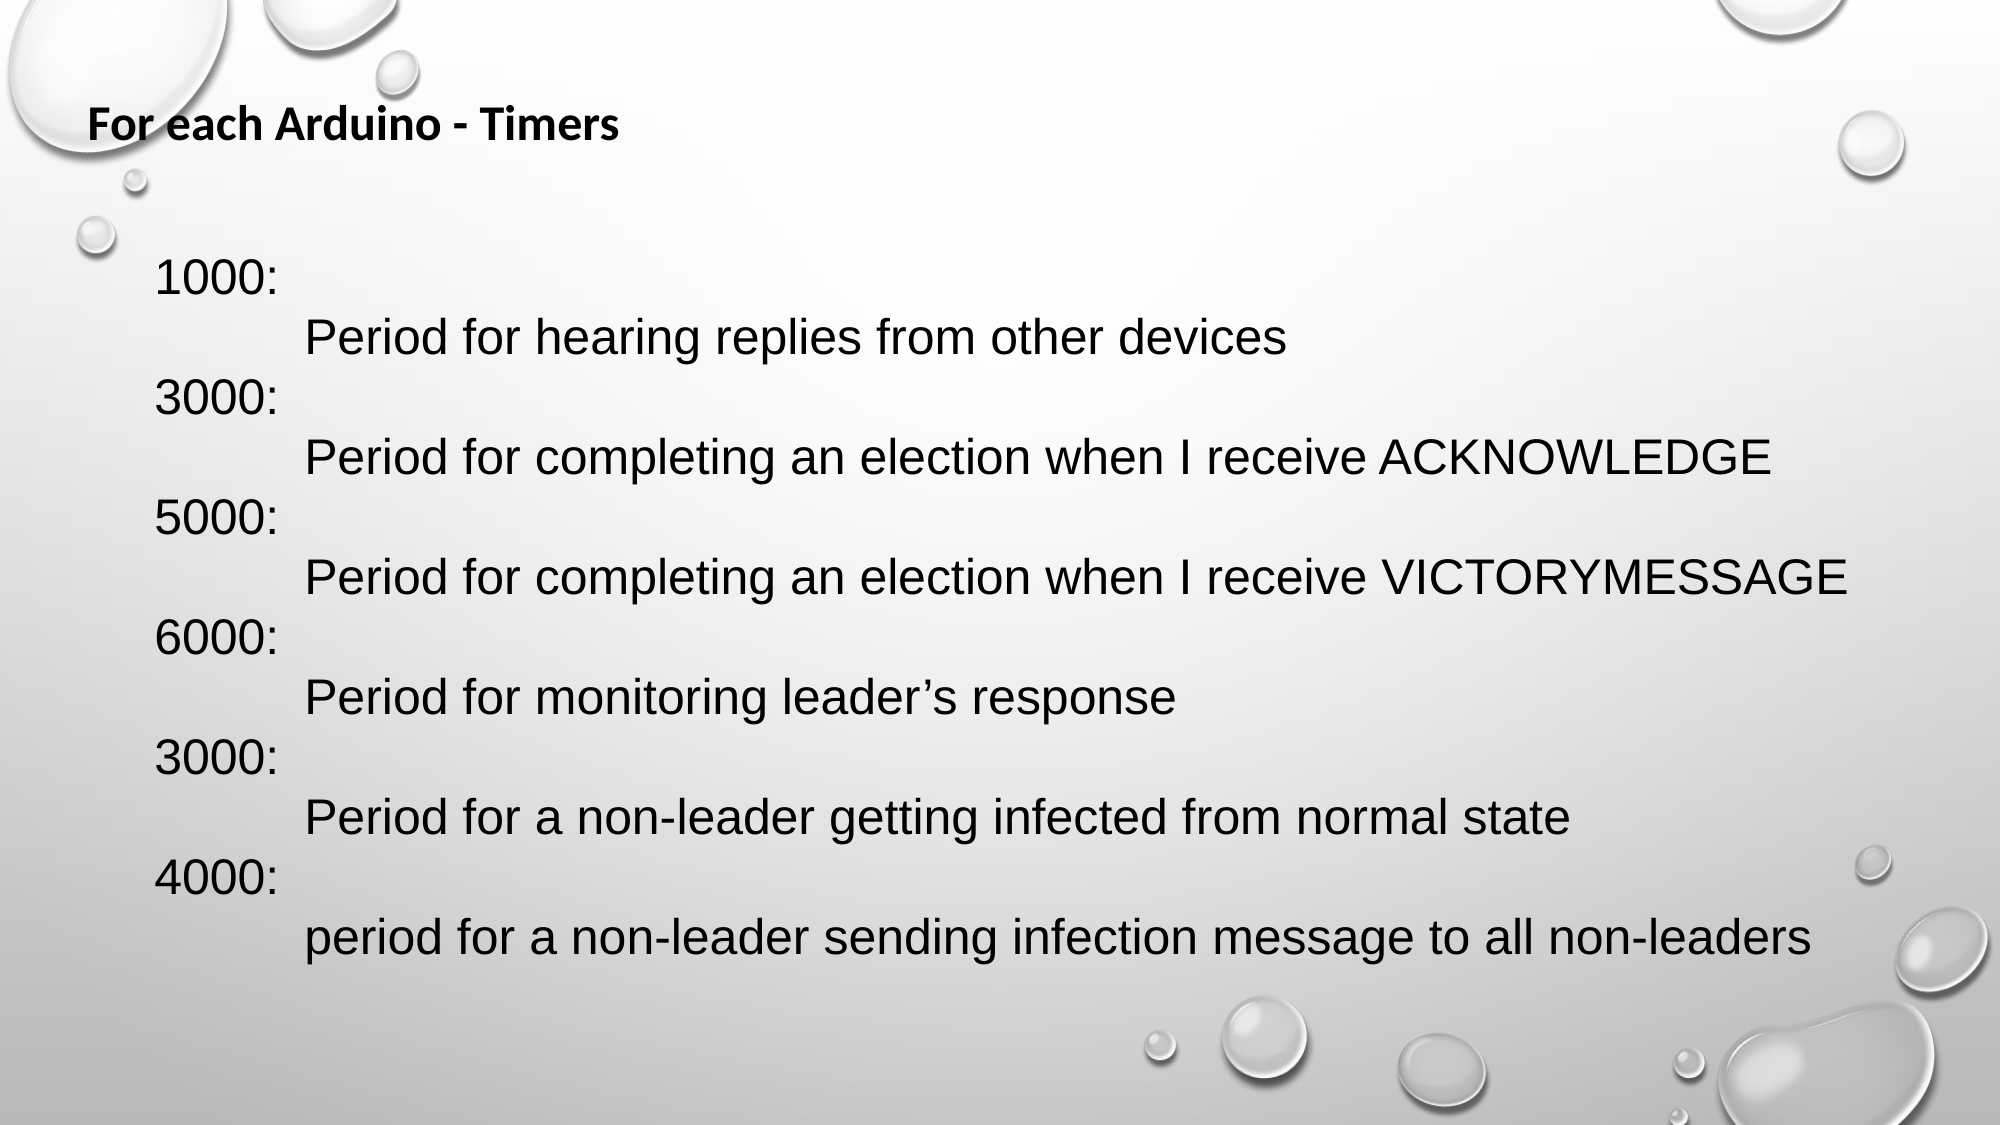

For each Arduino - Timers
1000:
	Period for hearing replies from other devices
3000:
	Period for completing an election when I receive ACKNOWLEDGE
5000:
	Period for completing an election when I receive VICTORYMESSAGE
6000:
	Period for monitoring leader’s response
3000:
	Period for a non-leader getting infected from normal state
4000:
	period for a non-leader sending infection message to all non-leaders